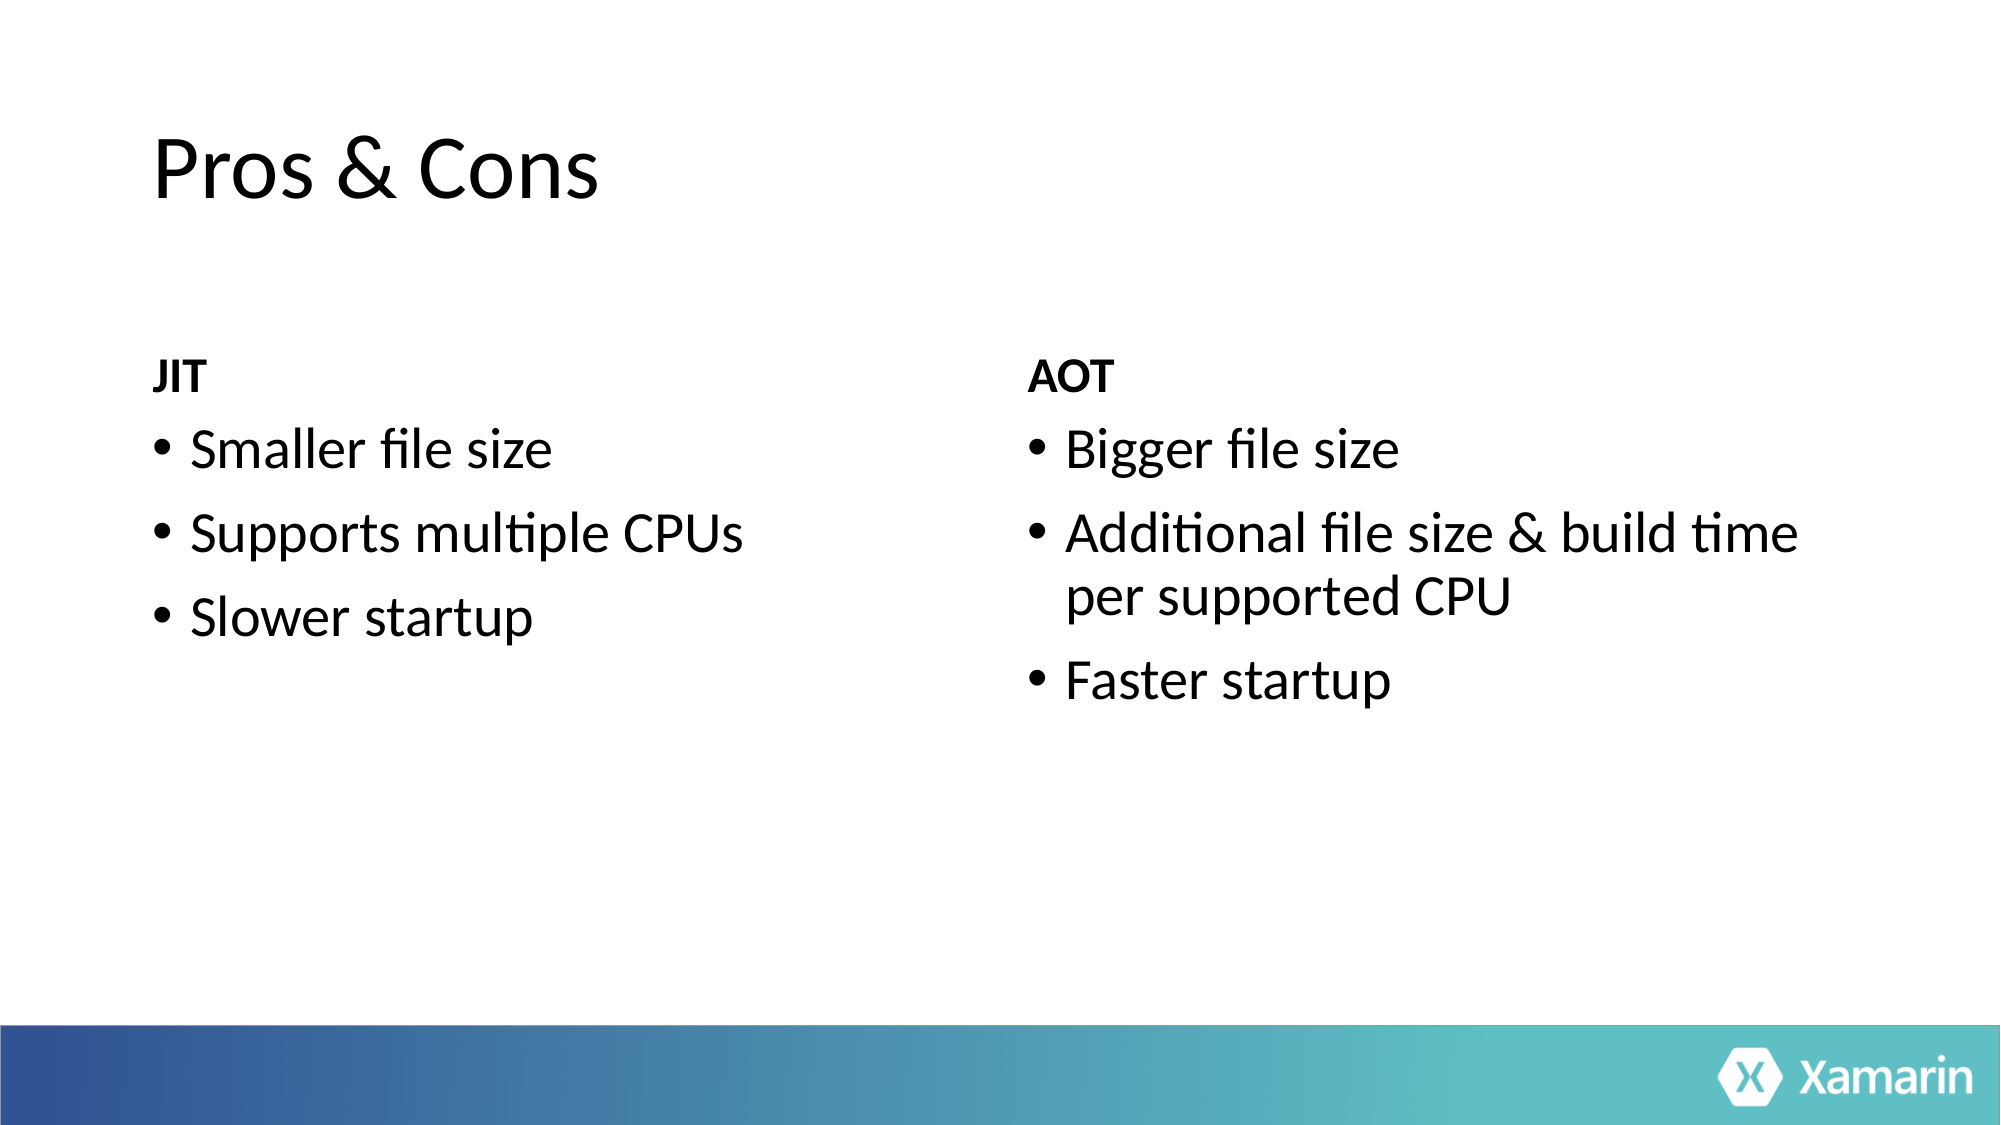

# Pros & Cons
JIT
AOT
Smaller file size
Supports multiple CPUs
Slower startup
Bigger file size
Additional file size & build time per supported CPU
Faster startup